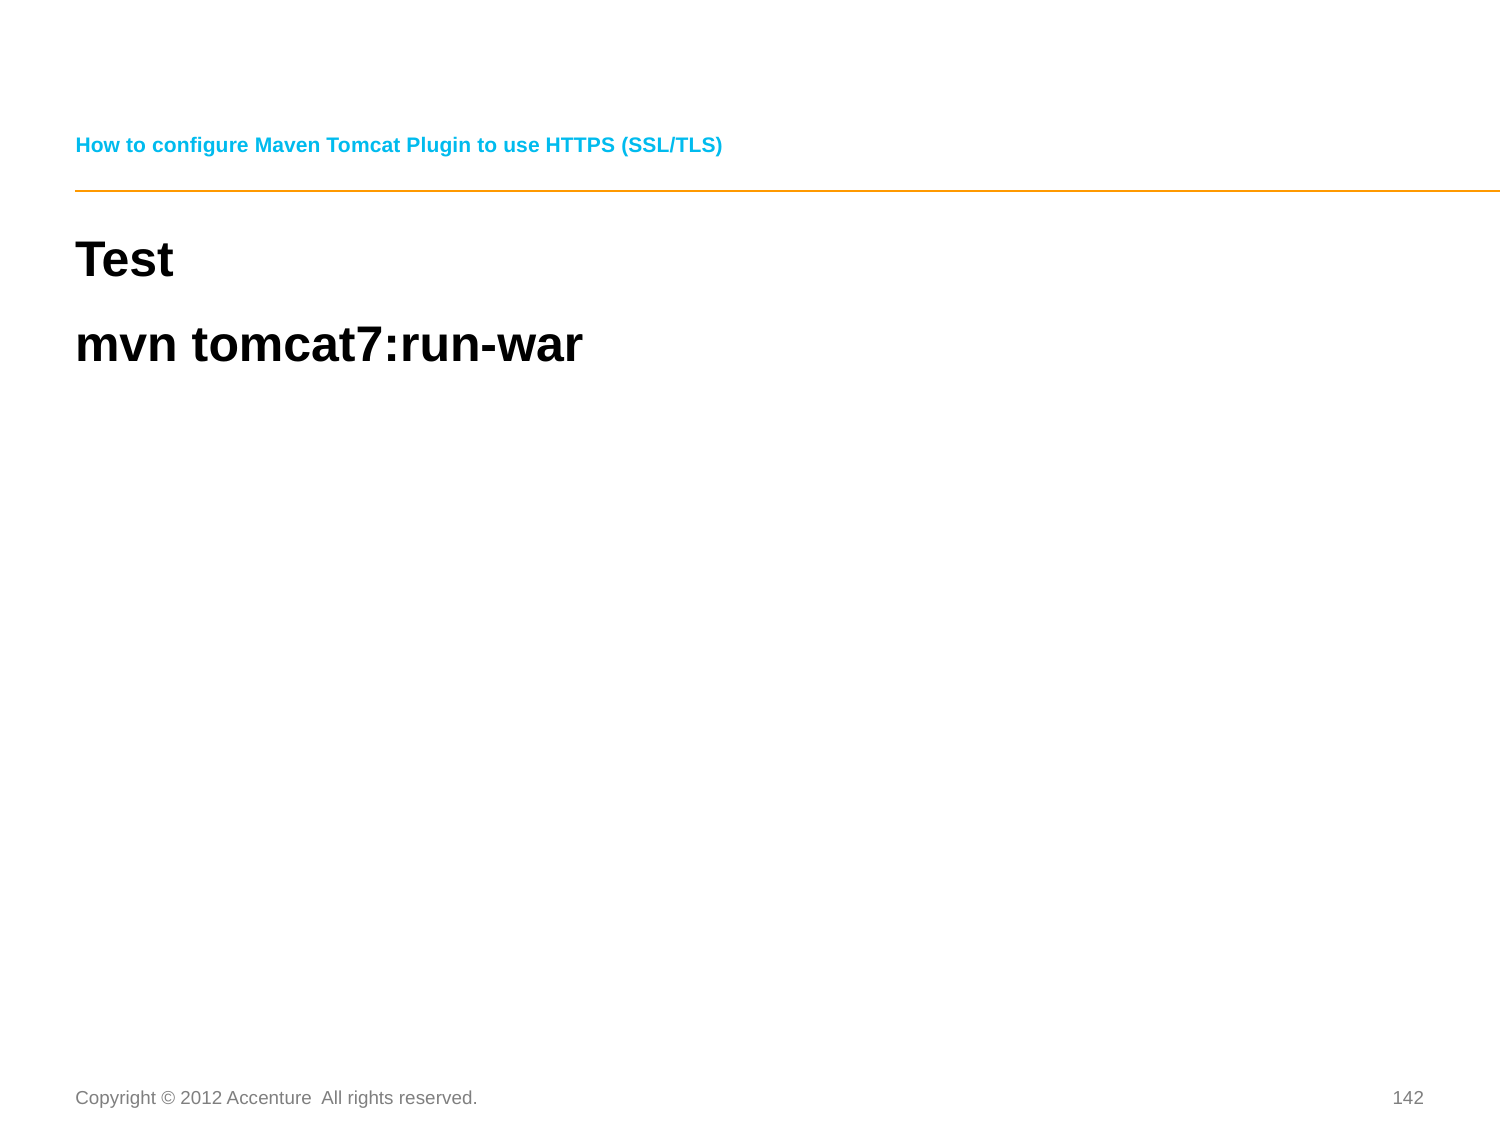

# How to configure Maven Tomcat Plugin to use HTTPS (SSL/TLS)
Test
mvn tomcat7:run-war